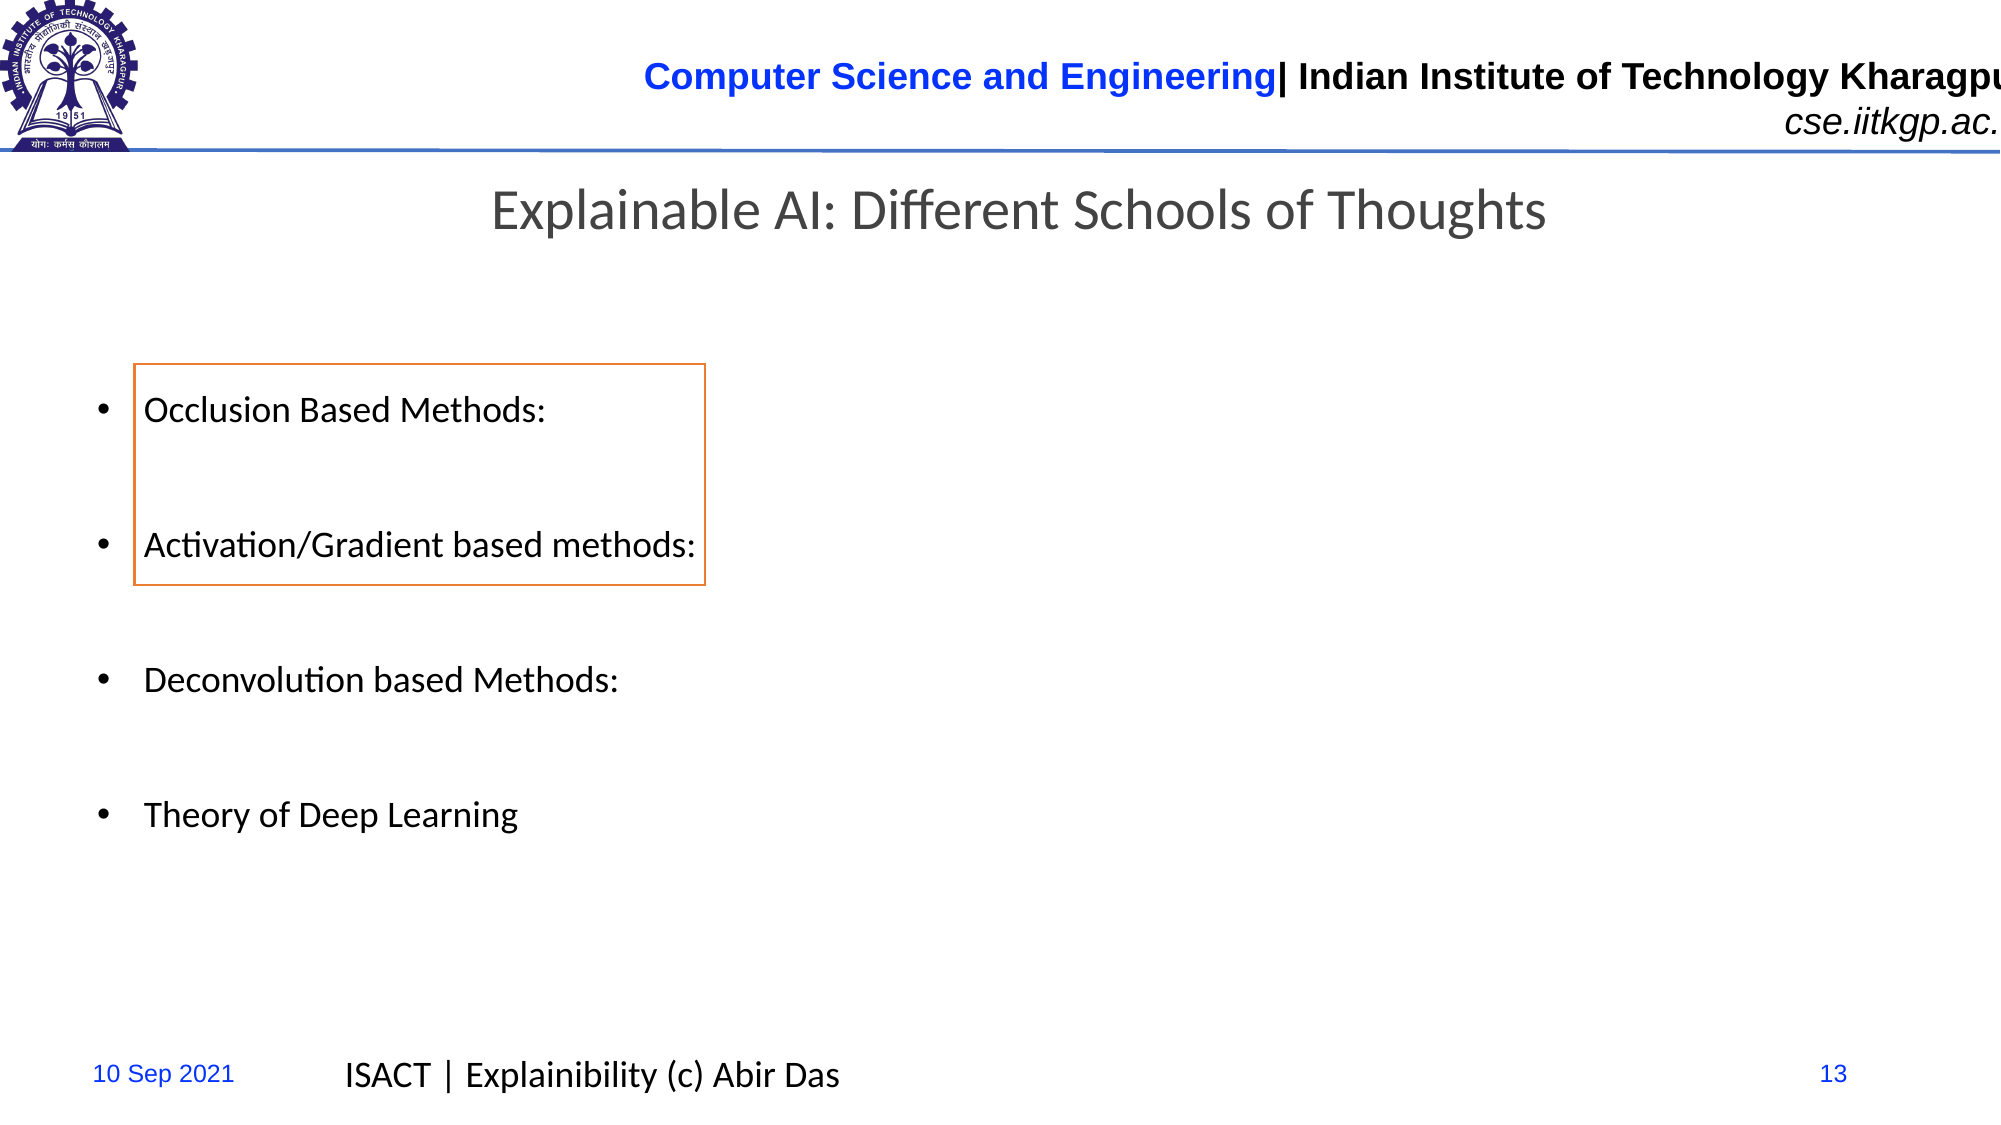

Explainable AI: Different Schools of Thoughts

Occlusion Based Methods:

Activation/Gradient based methods:

Deconvolution based Methods:

Theory of Deep Learning
10 Sep 2021
ISACT | Explainibility (c) Abir Das
13